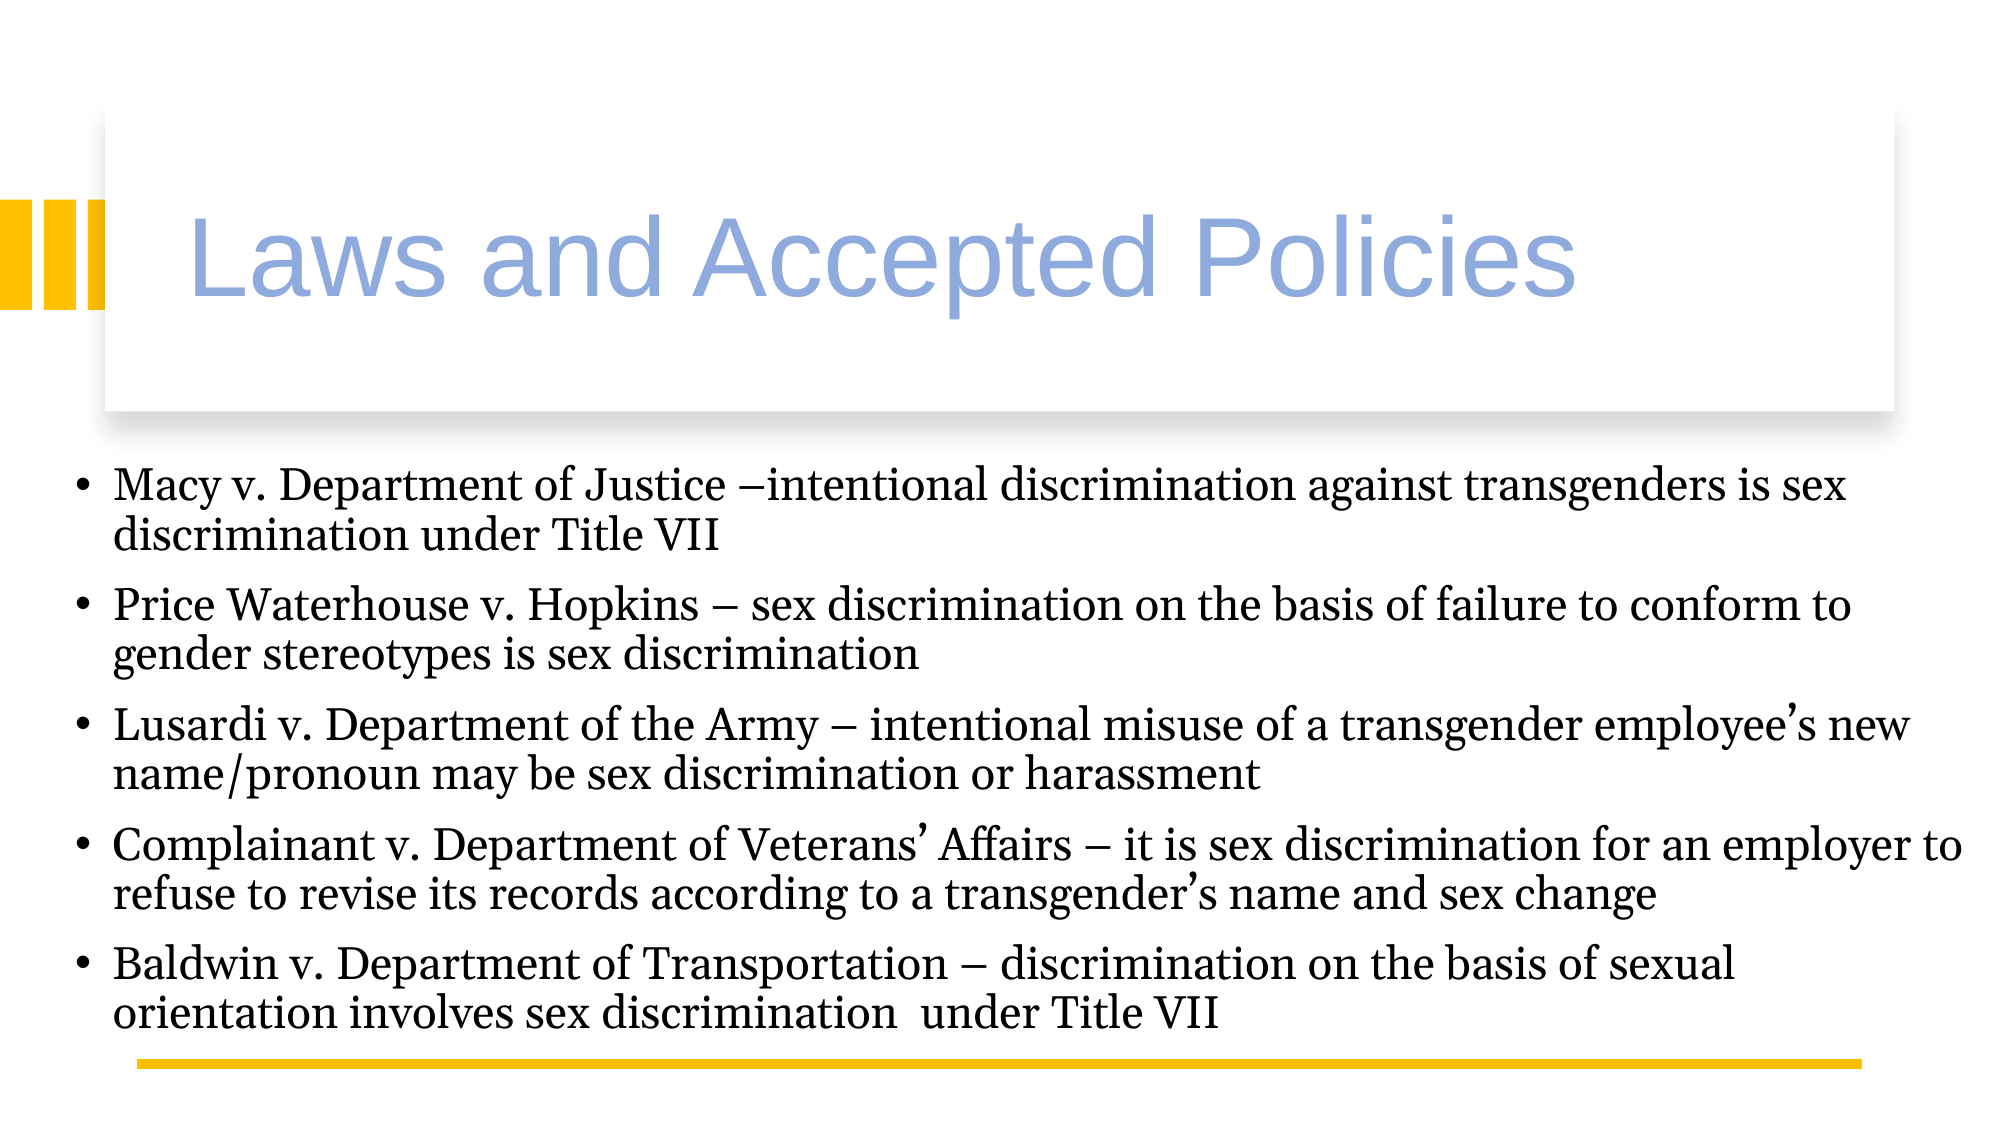

# Laws and Accepted Policies

Macy v. Department of Justice –intentional discrimination against transgenders is sex discrimination under Title VII
Price Waterhouse v. Hopkins – sex discrimination on the basis of failure to conform to gender stereotypes is sex discrimination
Lusardi v. Department of the Army – intentional misuse of a transgender employee’s new name/pronoun may be sex discrimination or harassment
Complainant v. Department of Veterans’ Affairs – it is sex discrimination for an employer to refuse to revise its records according to a transgender’s name and sex change
Baldwin v. Department of Transportation – discrimination on the basis of sexual orientation involves sex discrimination  under Title VII